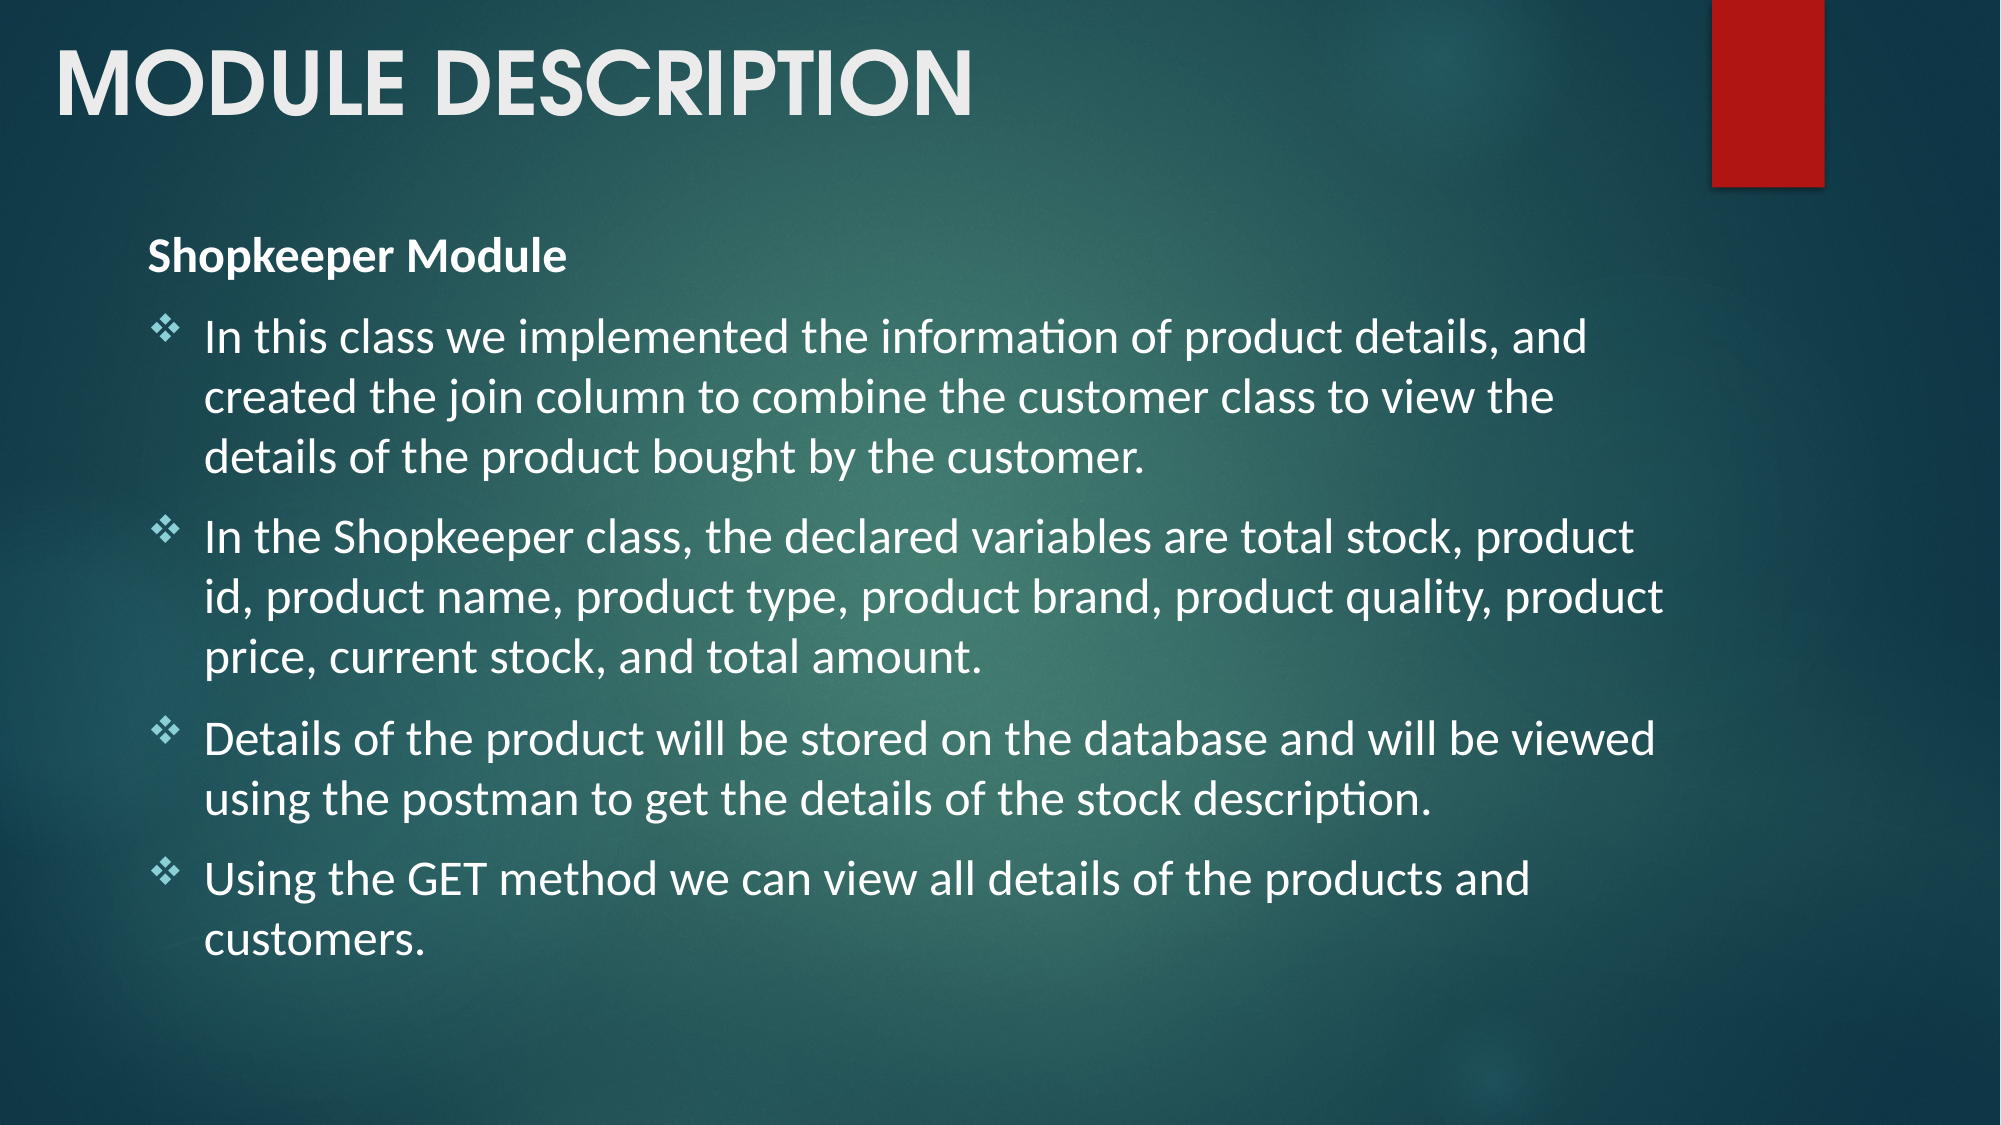

# MODULE DESCRIPTION
Shopkeeper Module
In this class we implemented the information of product details, and created the join column to combine the customer class to view the details of the product bought by the customer.
In the Shopkeeper class, the declared variables are total stock, product id, product name, product type, product brand, product quality, product price, current stock, and total amount.
Details of the product will be stored on the database and will be viewed using the postman to get the details of the stock description.
Using the GET method we can view all details of the products and customers.